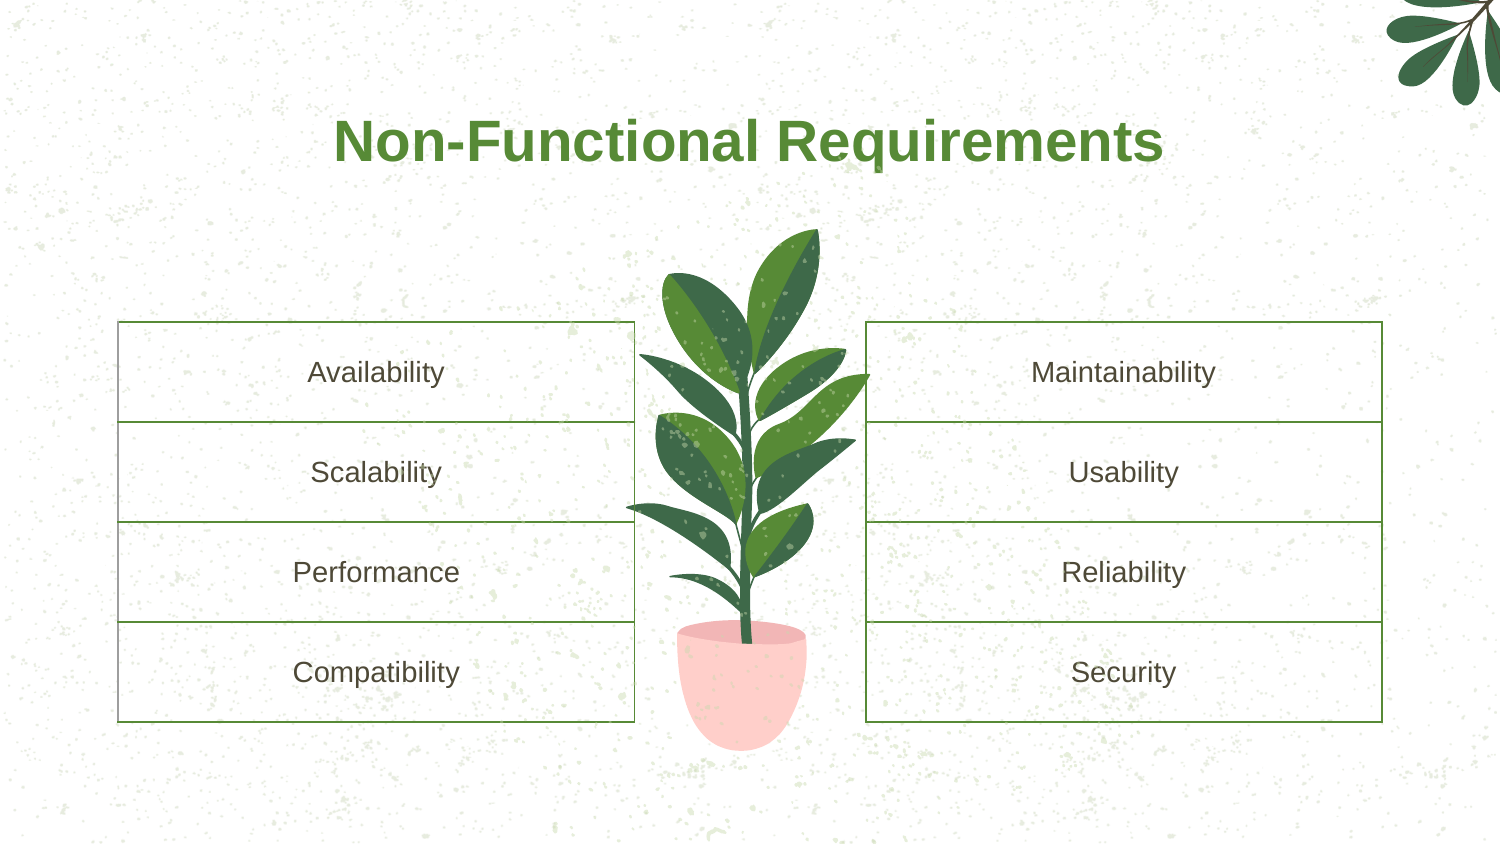

# Non-Functional Requirements

| Availability |
| --- |
| Scalability |
| Performance |
| Compatibility |
| Maintainability |
| --- |
| Usability |
| Reliability |
| Security |